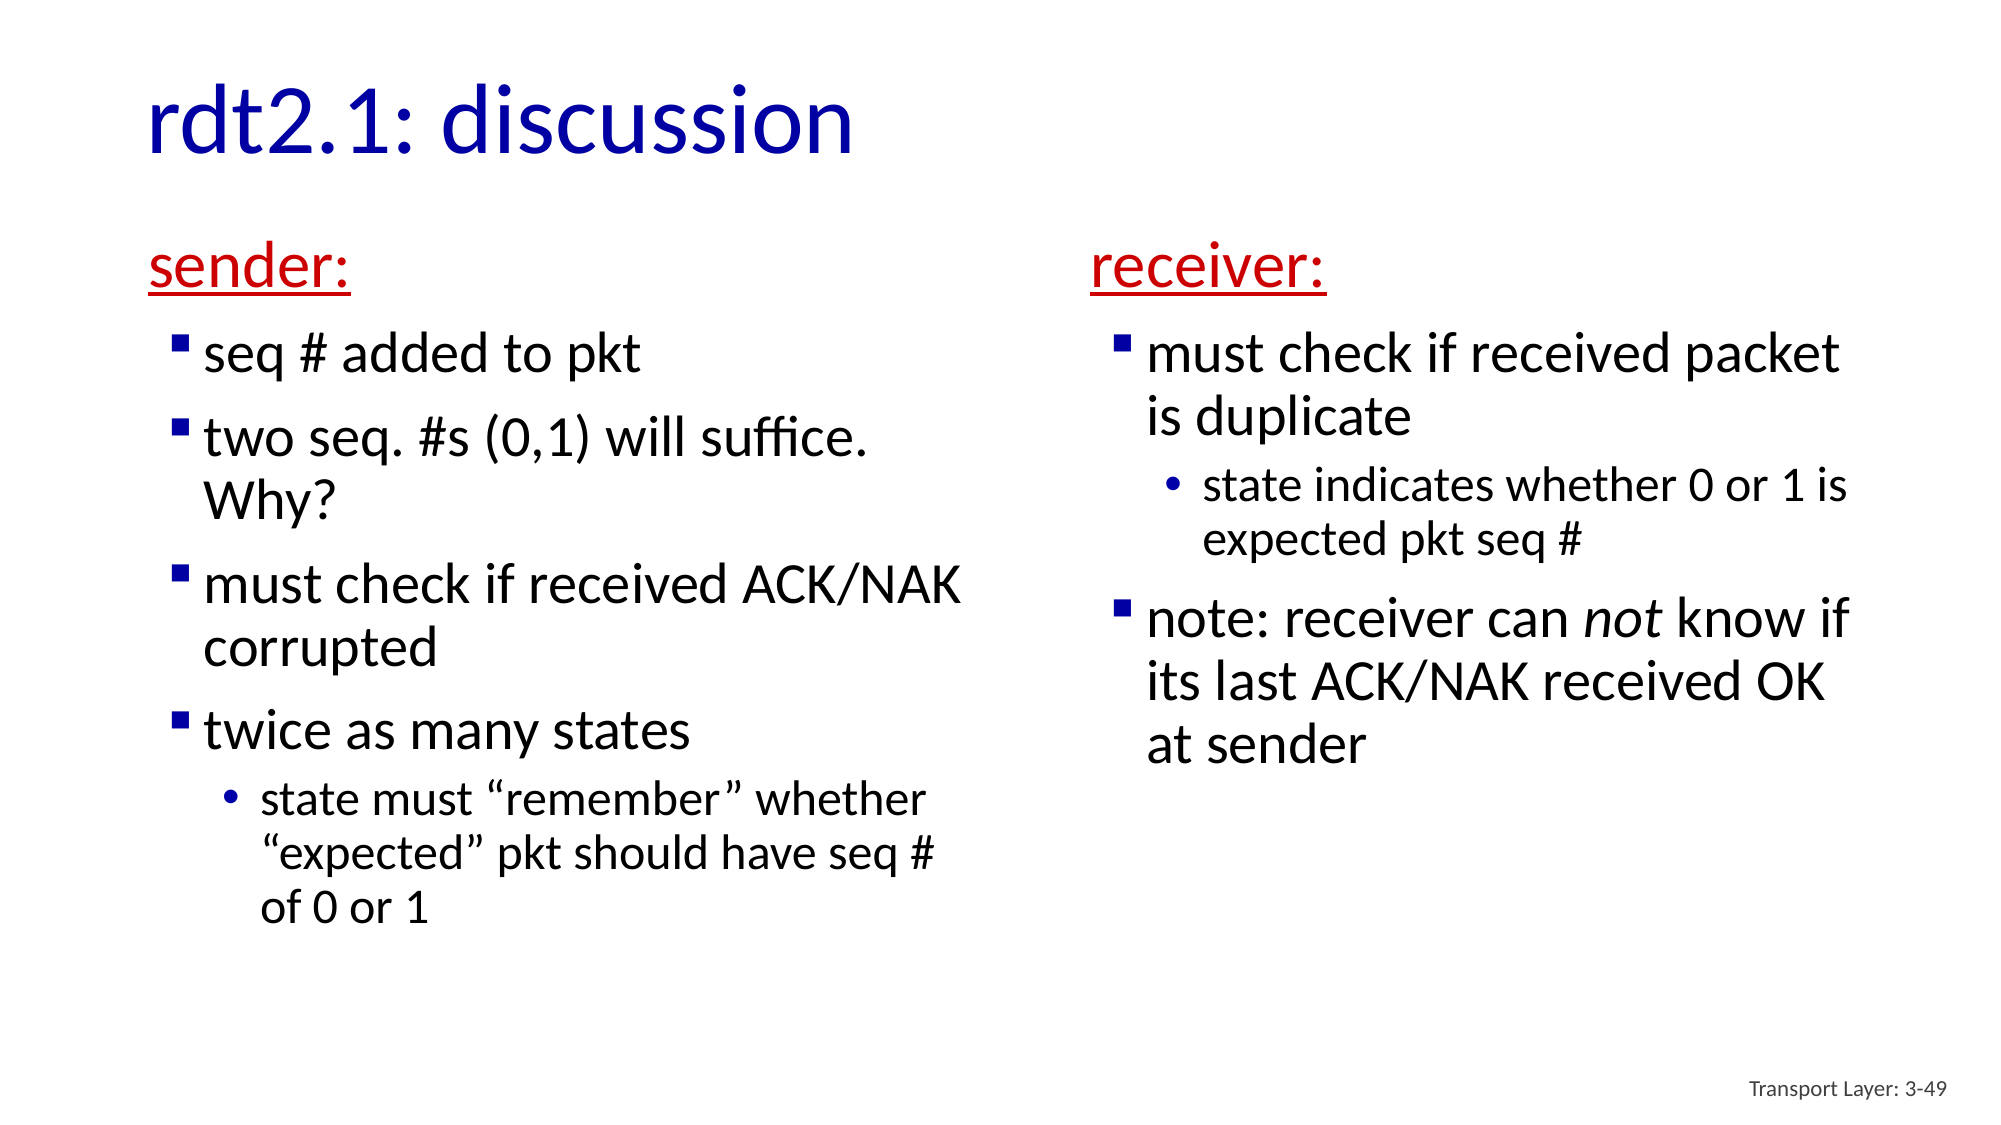

# rdt2.1: discussion
sender:
seq # added to pkt
two seq. #s (0,1) will suffice.  Why?
must check if received ACK/NAK corrupted
twice as many states
state must “remember” whether “expected” pkt should have seq # of 0 or 1

receiver:
must check if received packet is duplicate
state indicates whether 0 or 1 is expected pkt seq #
note: receiver can not know if its last ACK/NAK received OK at sender
Transport Layer: 3-49